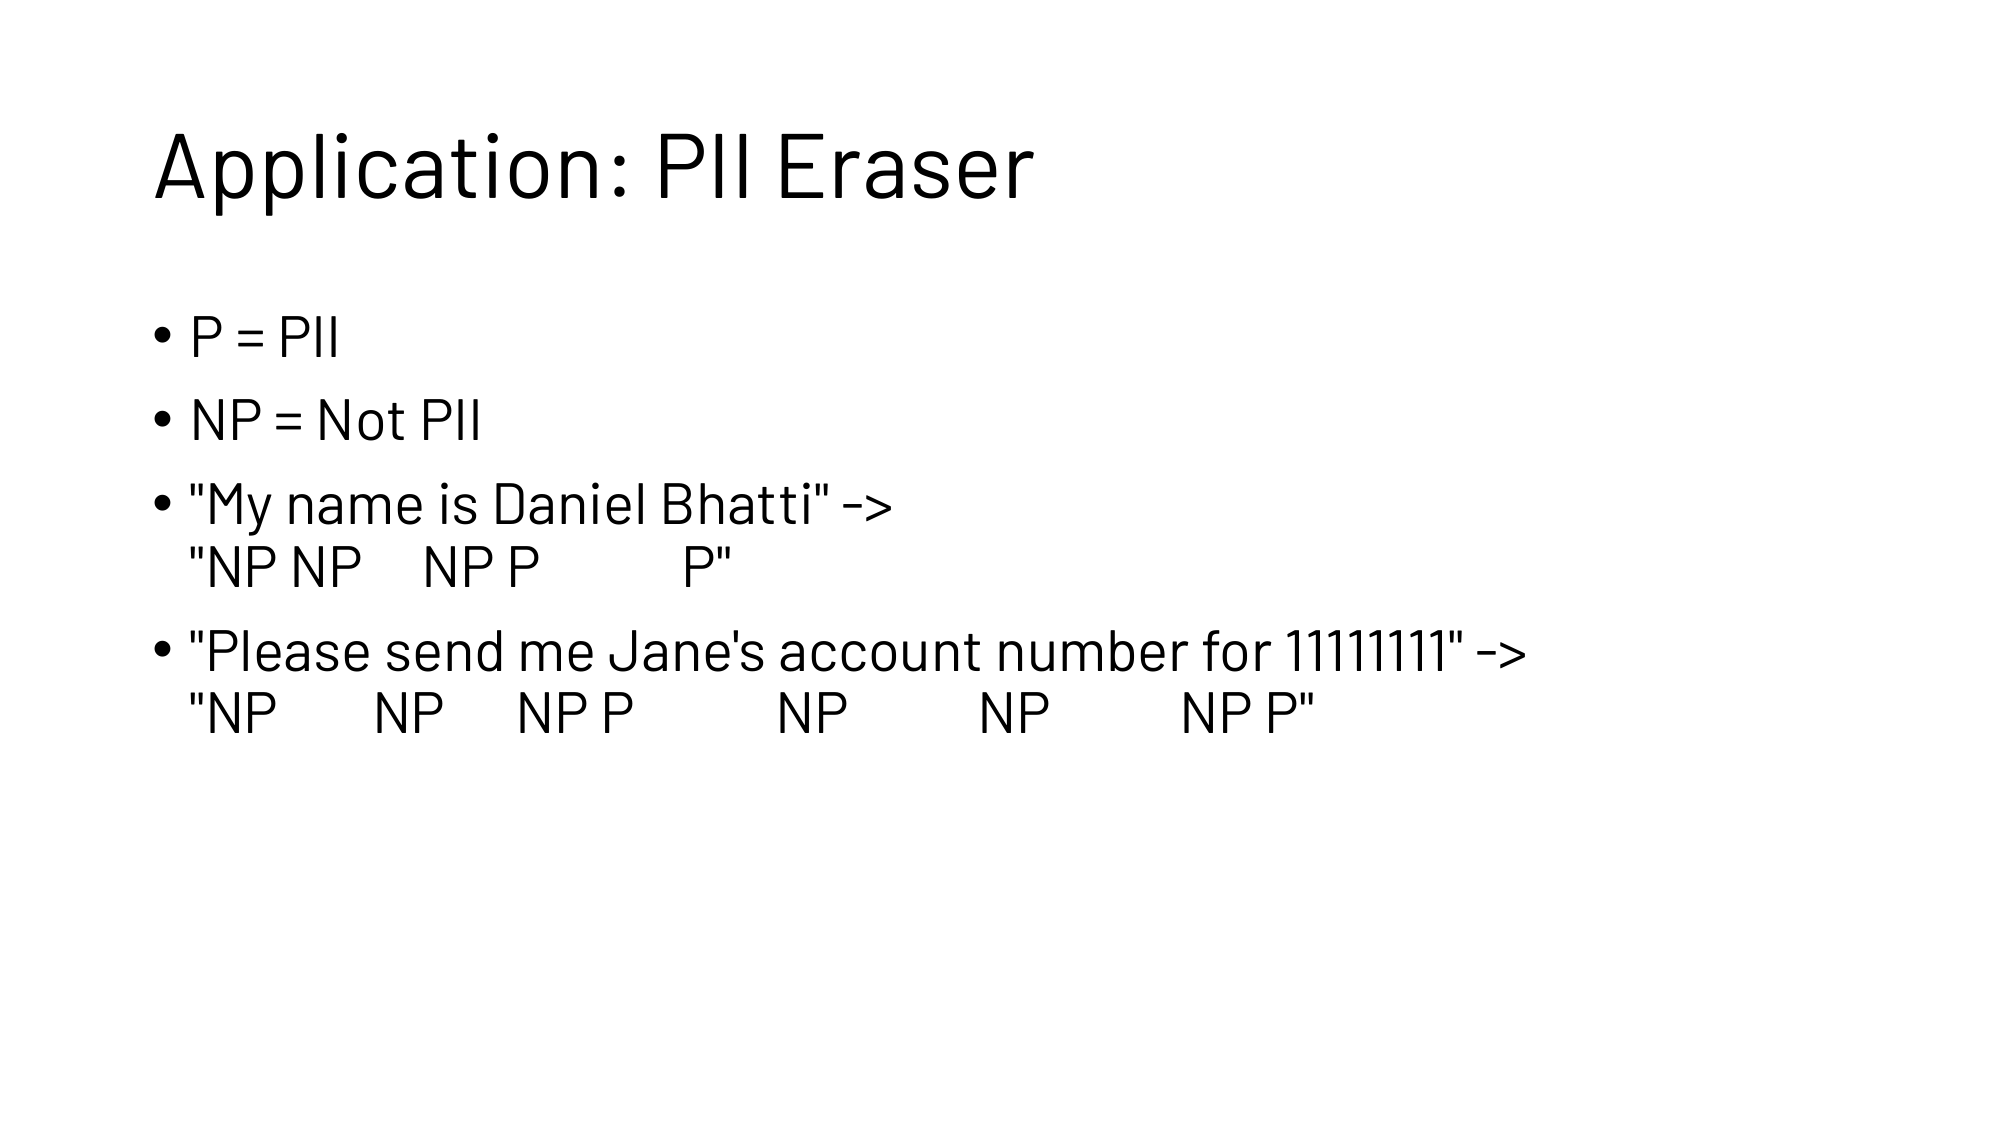

# Application: PII Eraser
P = PII
NP = Not PII
"My name is Daniel Bhatti" ->
"NP NP     NP P            P"
"Please send me Jane's account number for 11111111" ->
"NP        NP      NP P            NP           NP           NP P"